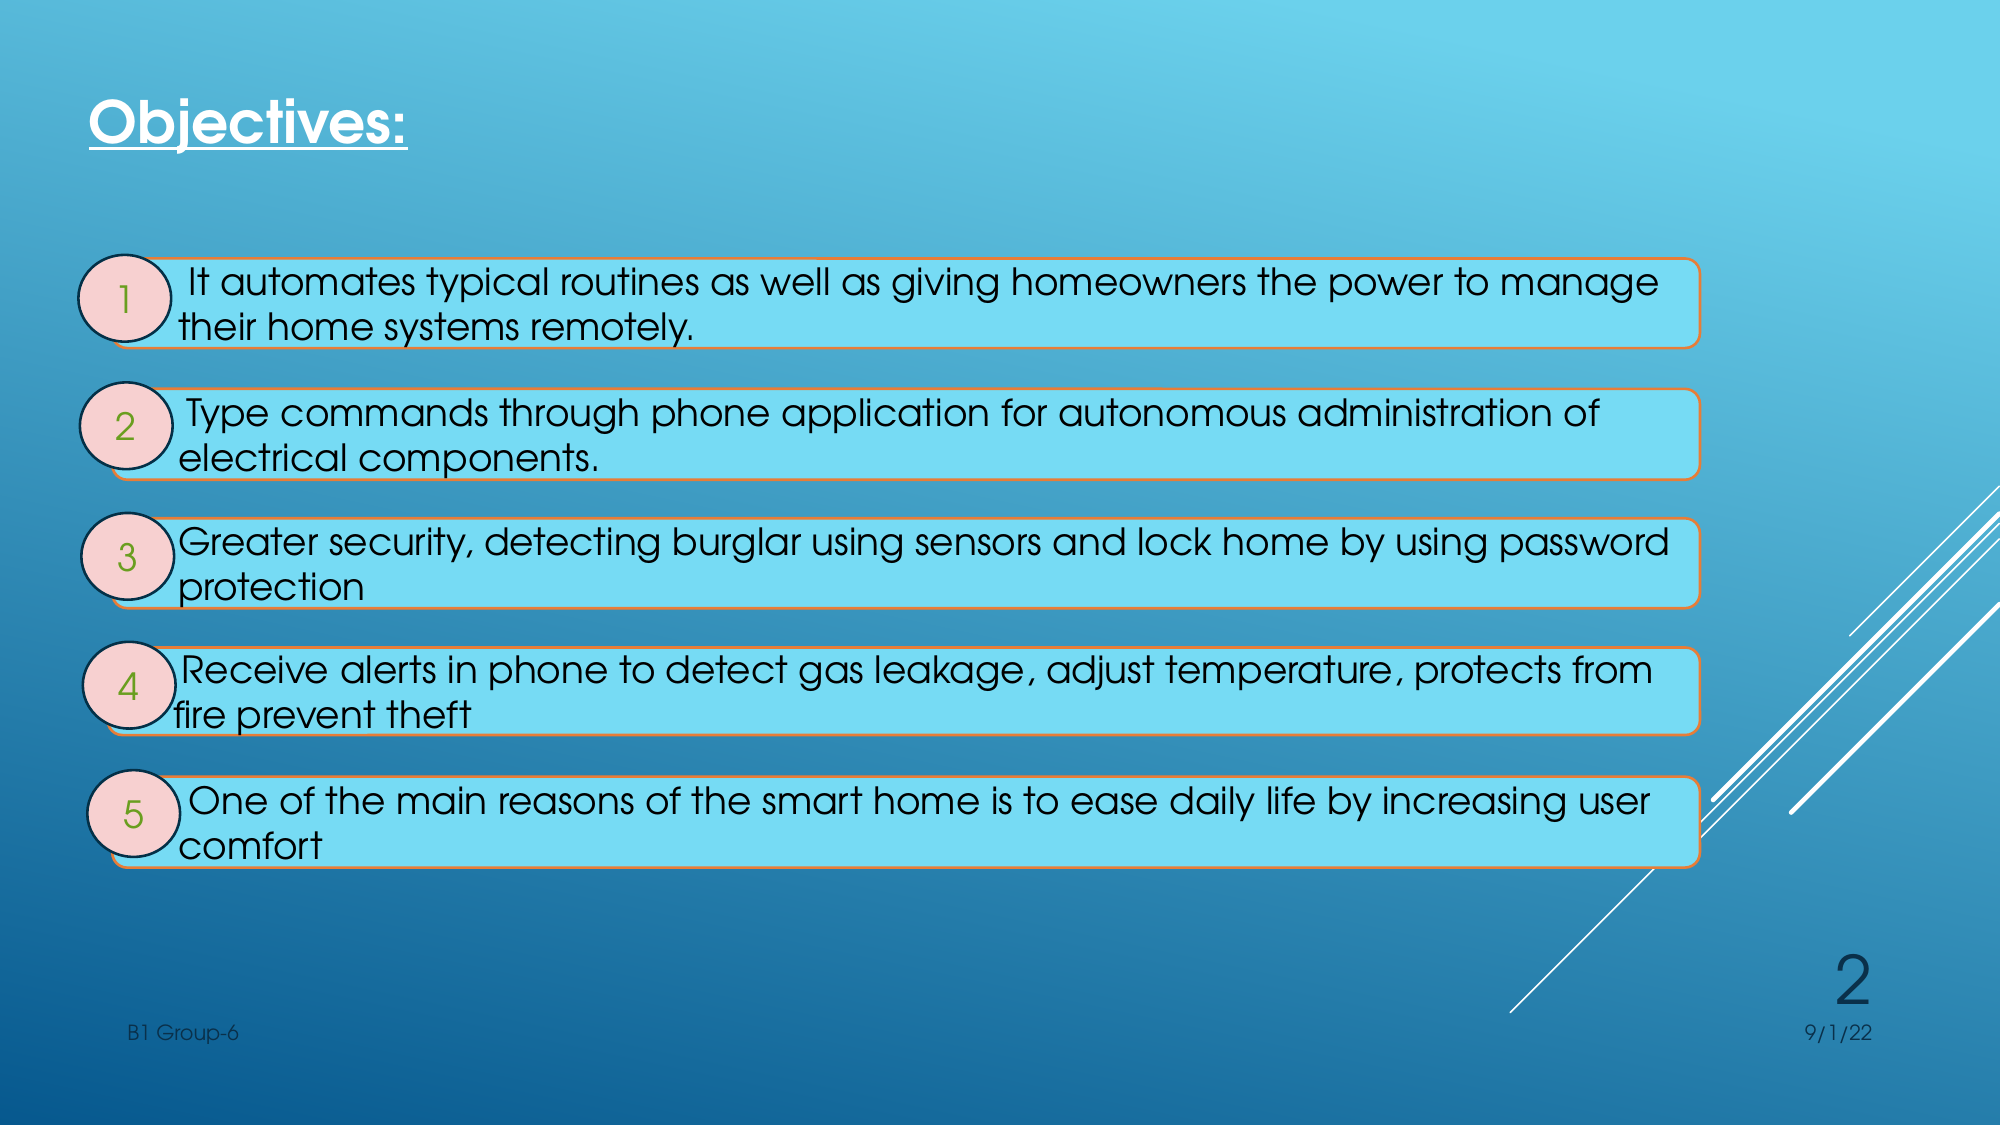

Objectives:
1
 It automates typical routines as well as giving homeowners the power to manage their home systems remotely.
2
 Type commands through phone application for autonomous administration of electrical components.
3
Greater security, detecting burglar using sensors and lock home by using password protection
4
 Receive alerts in phone to detect gas leakage, adjust temperature, protects from fire prevent theft
5
 One of the main reasons of the smart home is to ease daily life by increasing user comfort
2
B1 Group-6
9/1/22